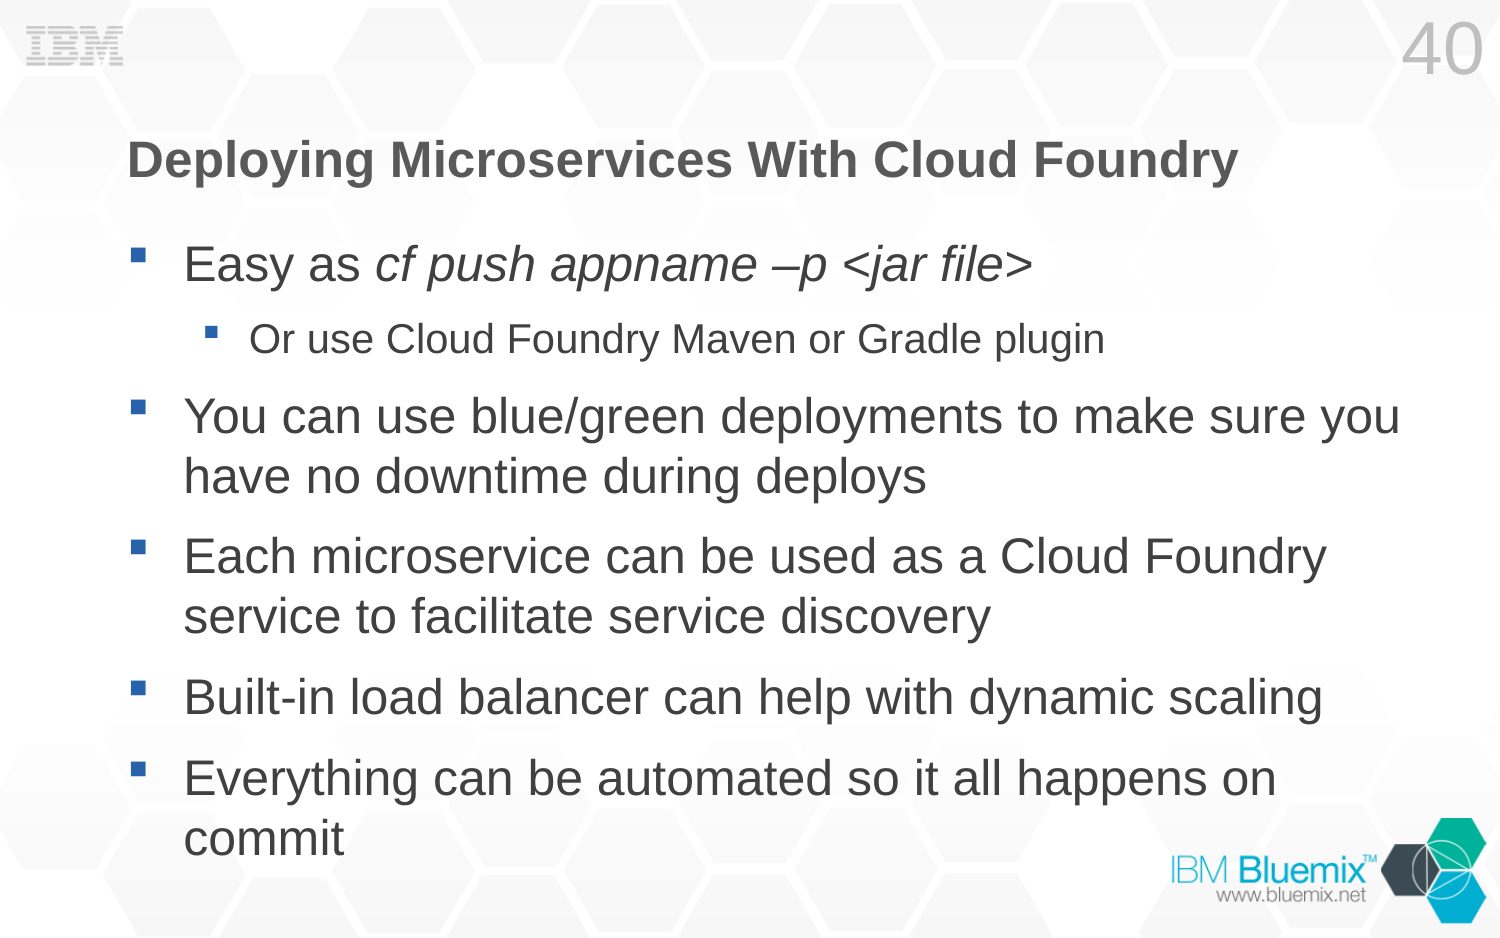

40
# Deploying Microservices With Cloud Foundry
Easy as cf push appname –p <jar file>
Or use Cloud Foundry Maven or Gradle plugin
You can use blue/green deployments to make sure you have no downtime during deploys
Each microservice can be used as a Cloud Foundry service to facilitate service discovery
Built-in load balancer can help with dynamic scaling
Everything can be automated so it all happens on commit